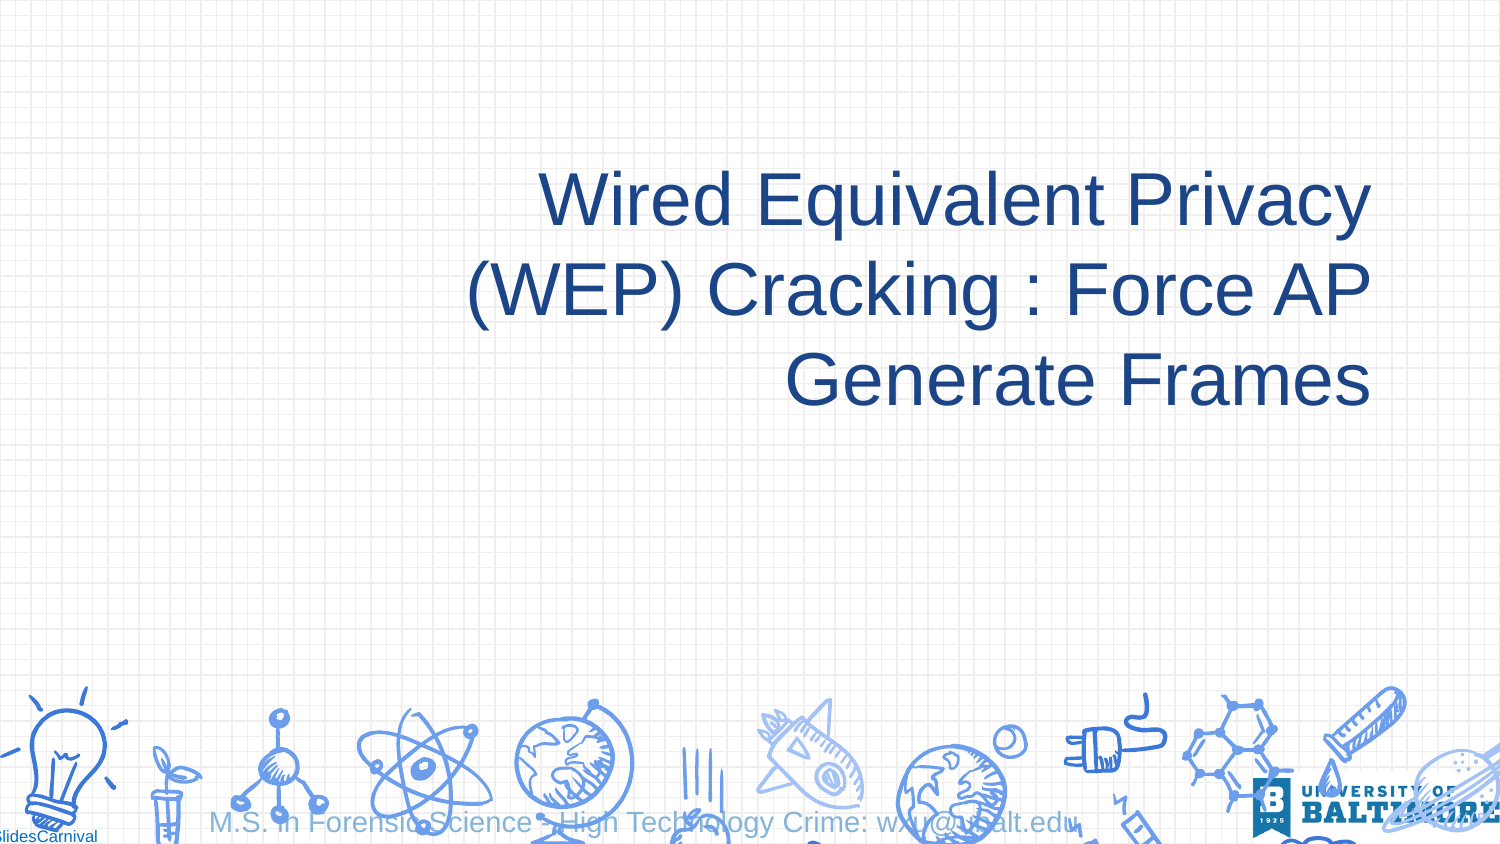

# Wired Equivalent Privacy (WEP) Cracking : Force AP Generate Frames